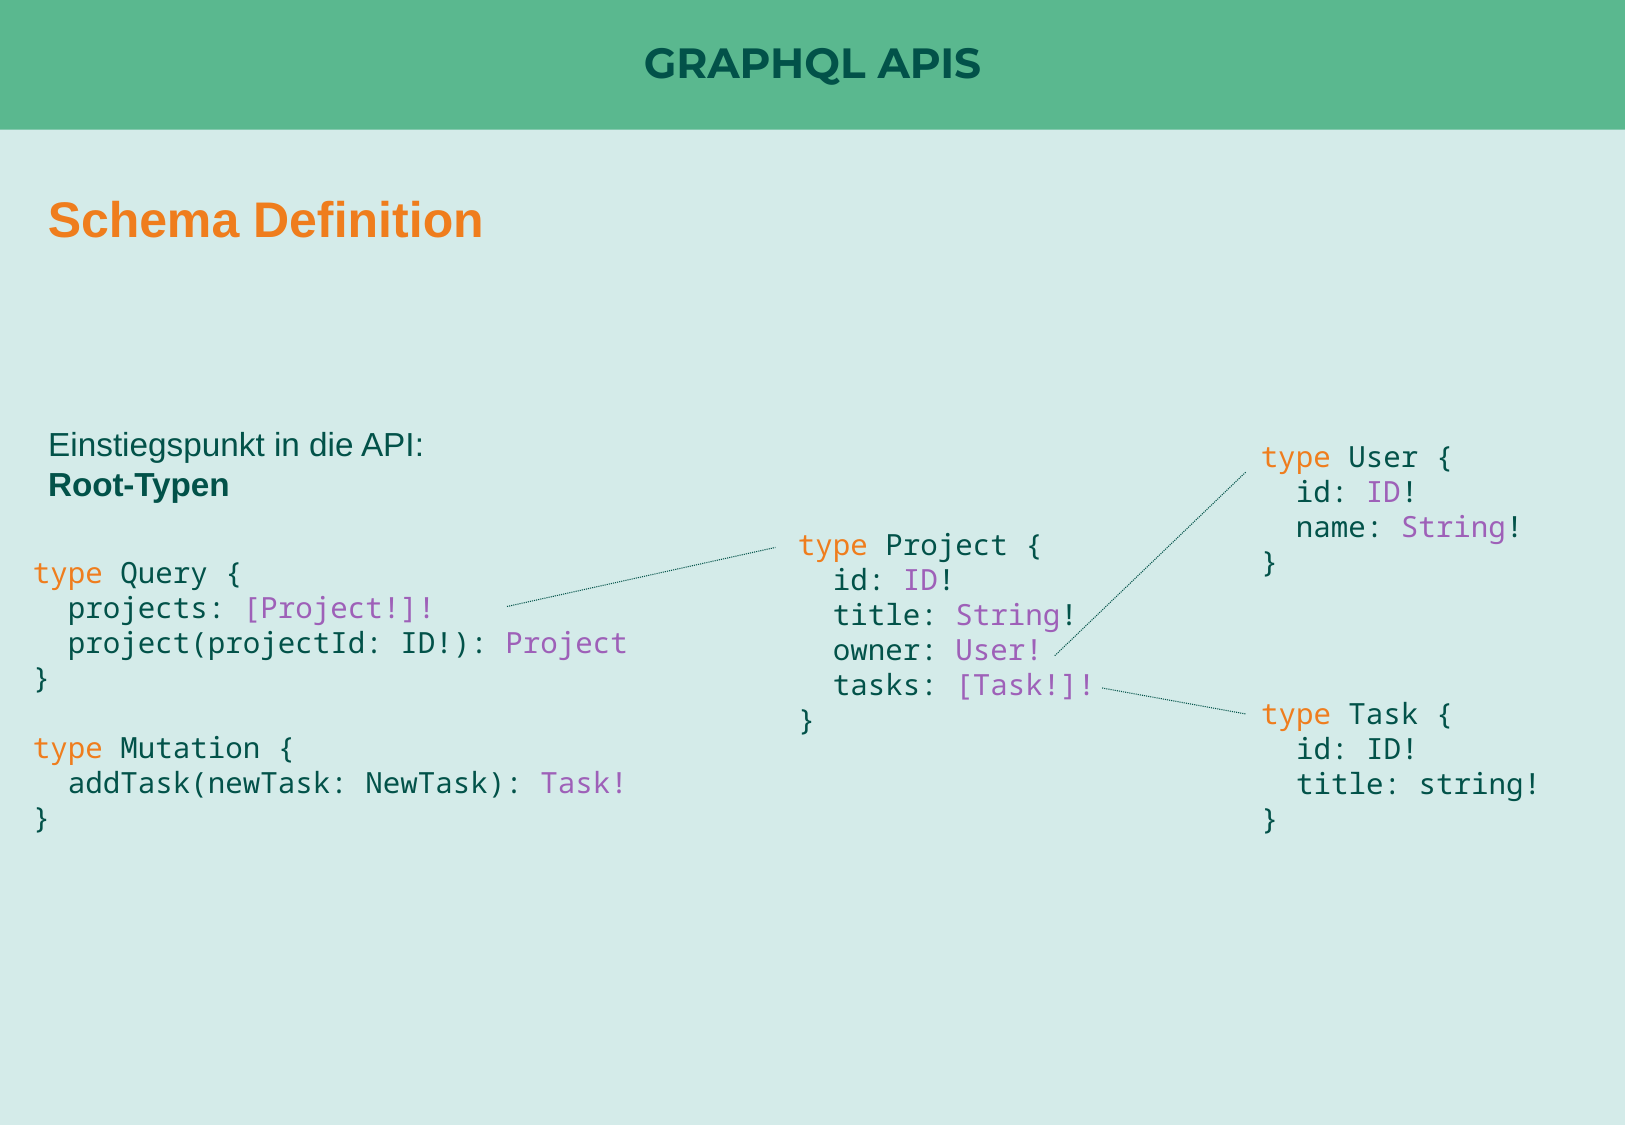

# GRAPHQL APIs
Schema Definition

type User {
  id: ID!
  name: String!
}
Einstiegspunkt in die API:
Root-Typen

type Project {
  id: ID!
  title: String!
  owner: User!
  tasks: [Task!]!
}
type Query {
  projects: [Project!]!
  project(projectId: ID!): Project
}

type Mutation {
  addTask(newTask: NewTask): Task!
}

type Task {
  id: ID!
  title: string!
}